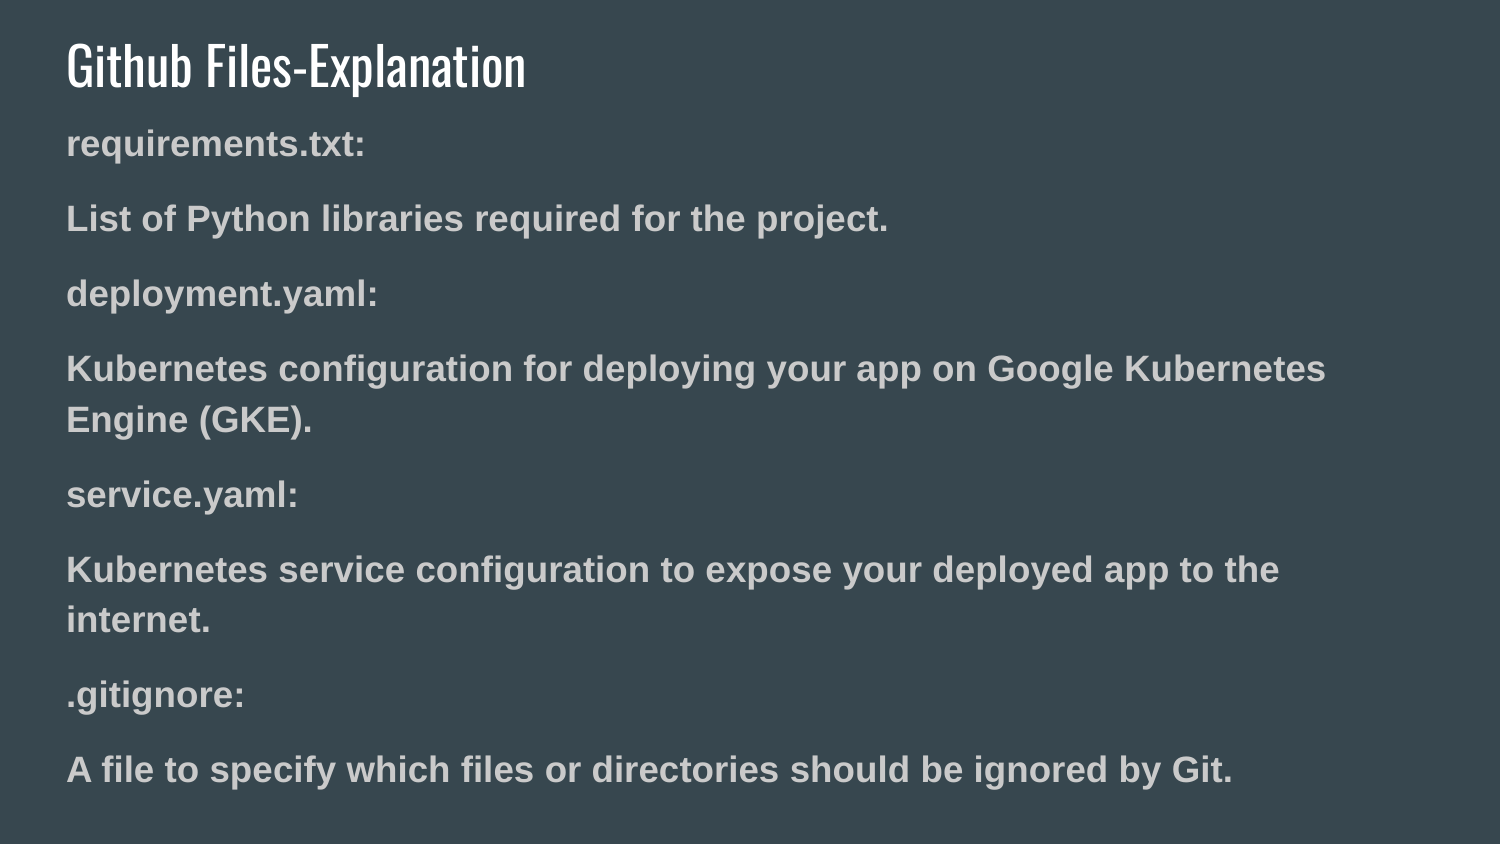

# Github Files-Explanation
requirements.txt:
List of Python libraries required for the project.
deployment.yaml:
Kubernetes configuration for deploying your app on Google Kubernetes Engine (GKE).
service.yaml:
Kubernetes service configuration to expose your deployed app to the internet.
.gitignore:
A file to specify which files or directories should be ignored by Git.